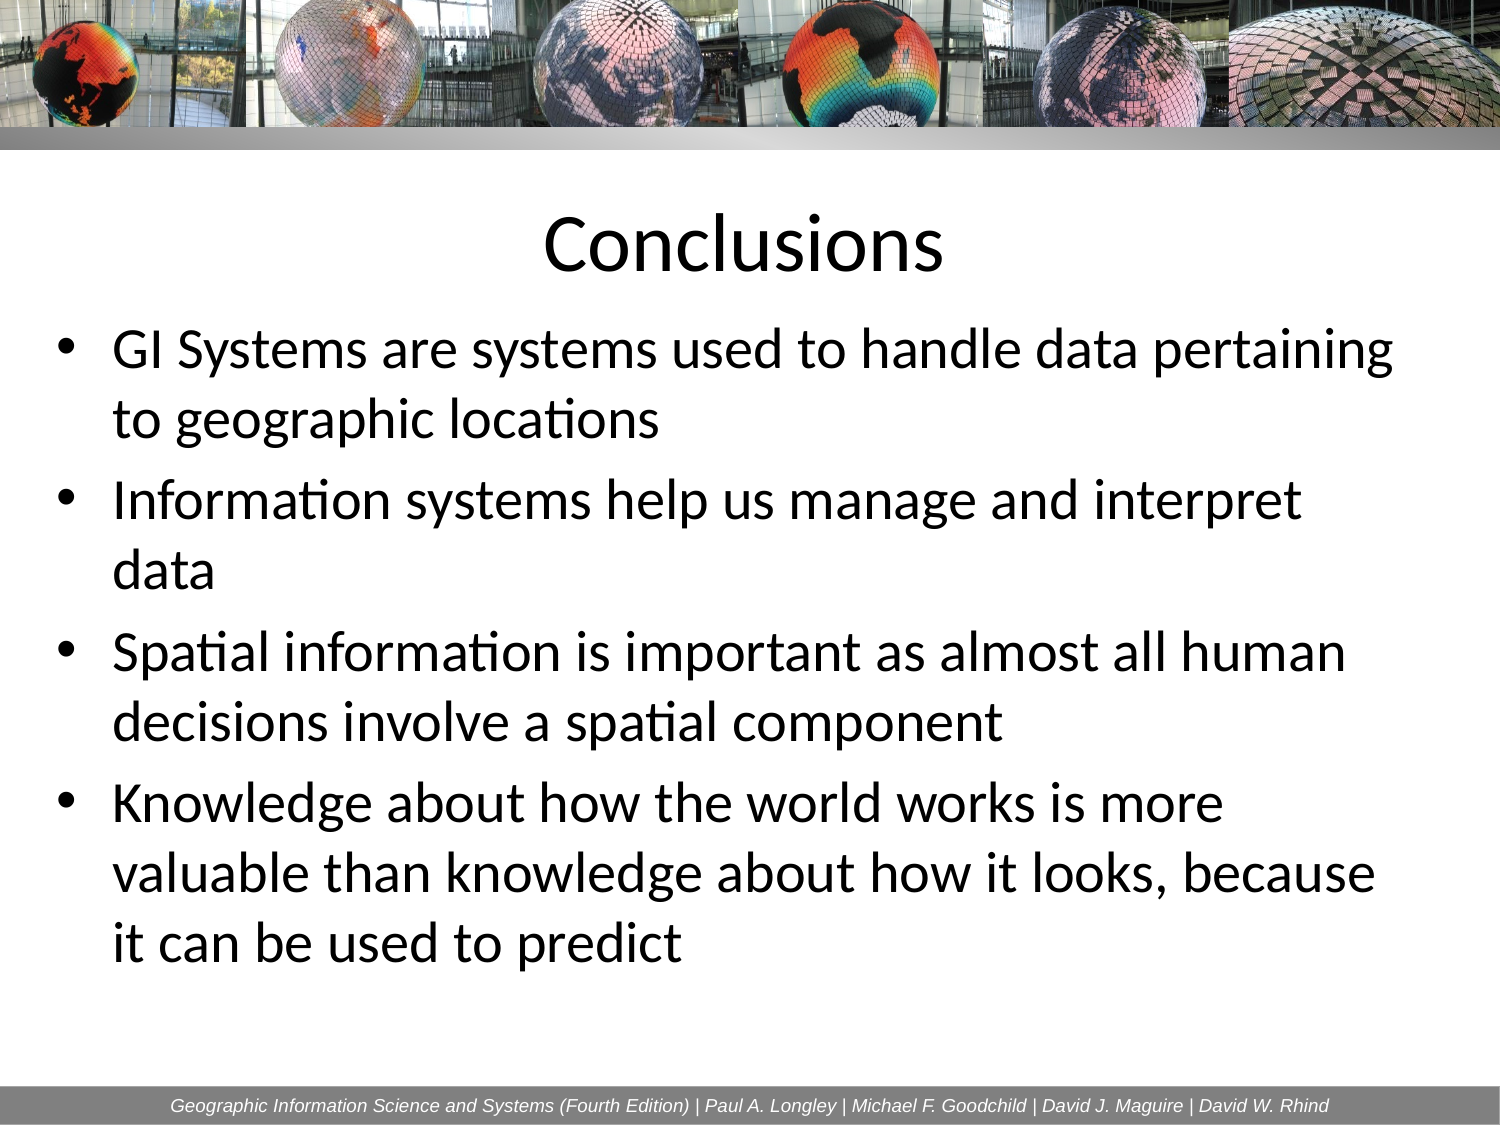

# Conclusions
GI Systems are systems used to handle data pertaining to geographic locations
Information systems help us manage and interpret data
Spatial information is important as almost all human decisions involve a spatial component
Knowledge about how the world works is more valuable than knowledge about how it looks, because it can be used to predict​